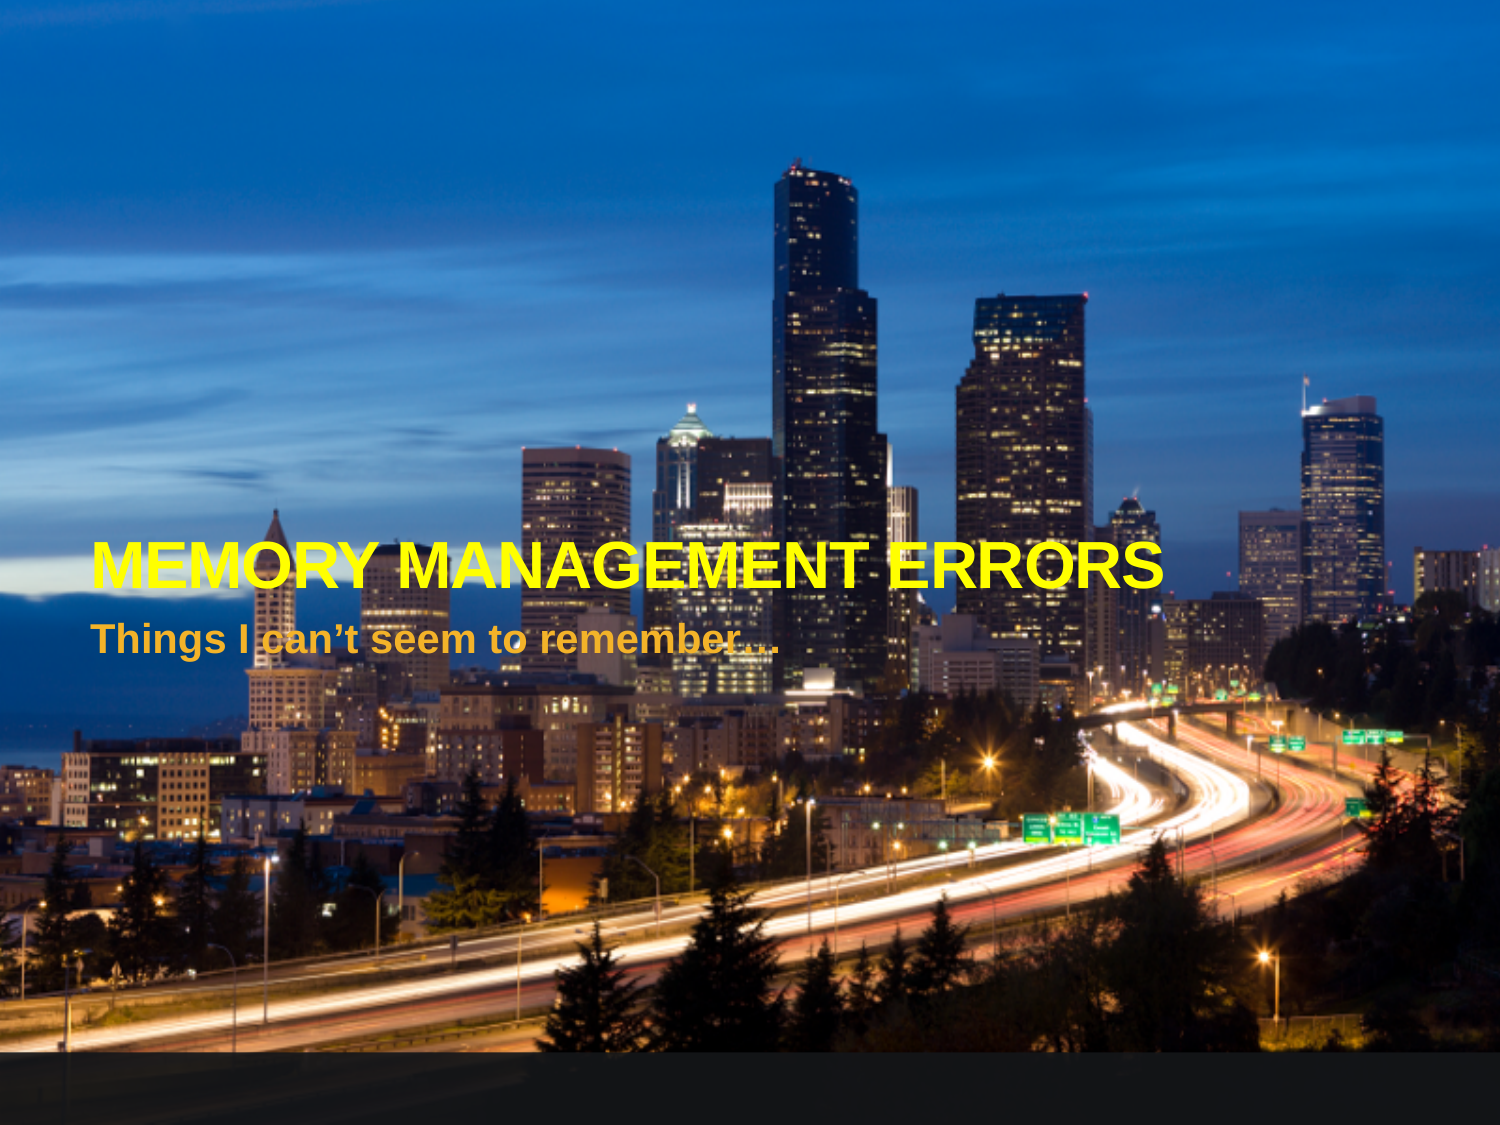

# Memory management errors
Things I can’t seem to remember…